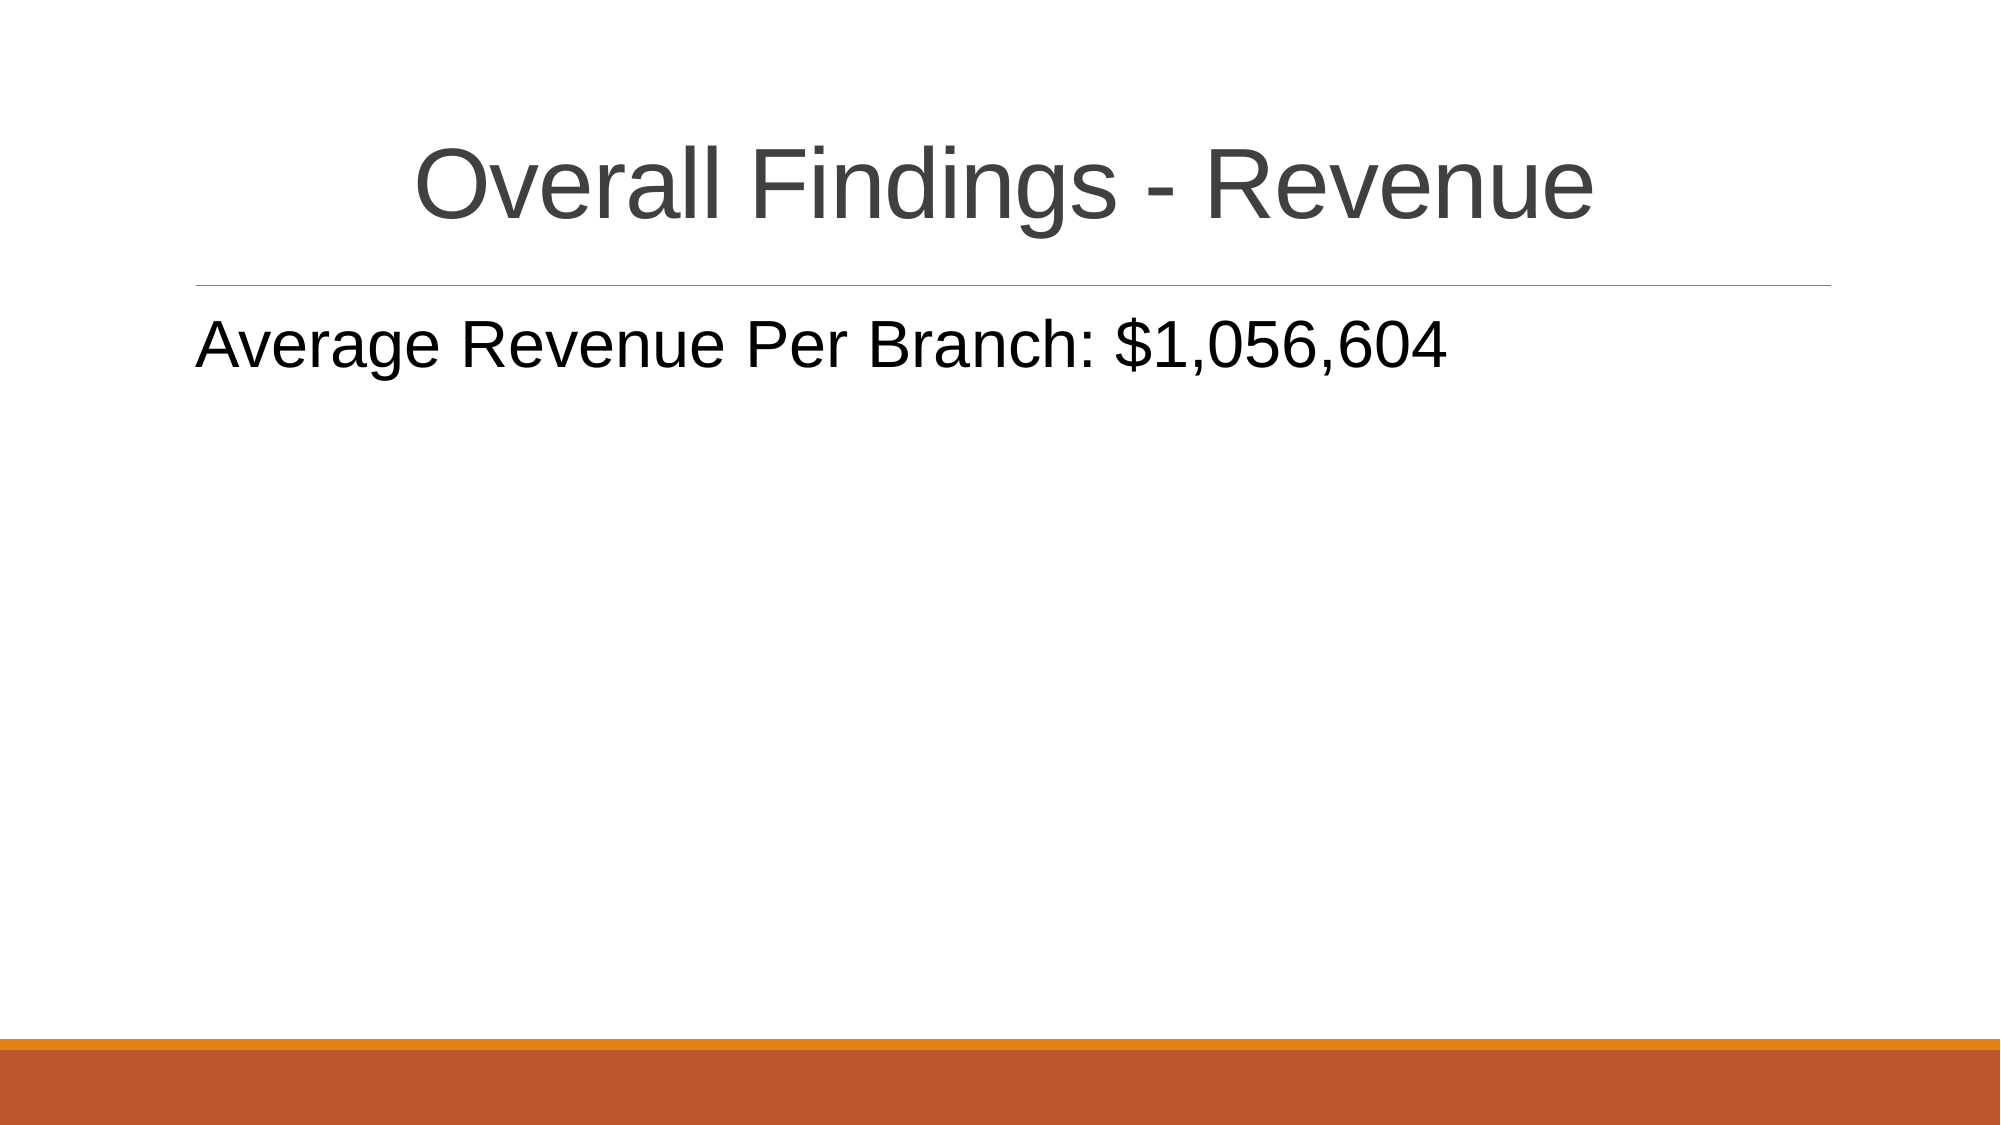

# Overall Findings - Revenue
Average Revenue Per Branch: $1,056,604